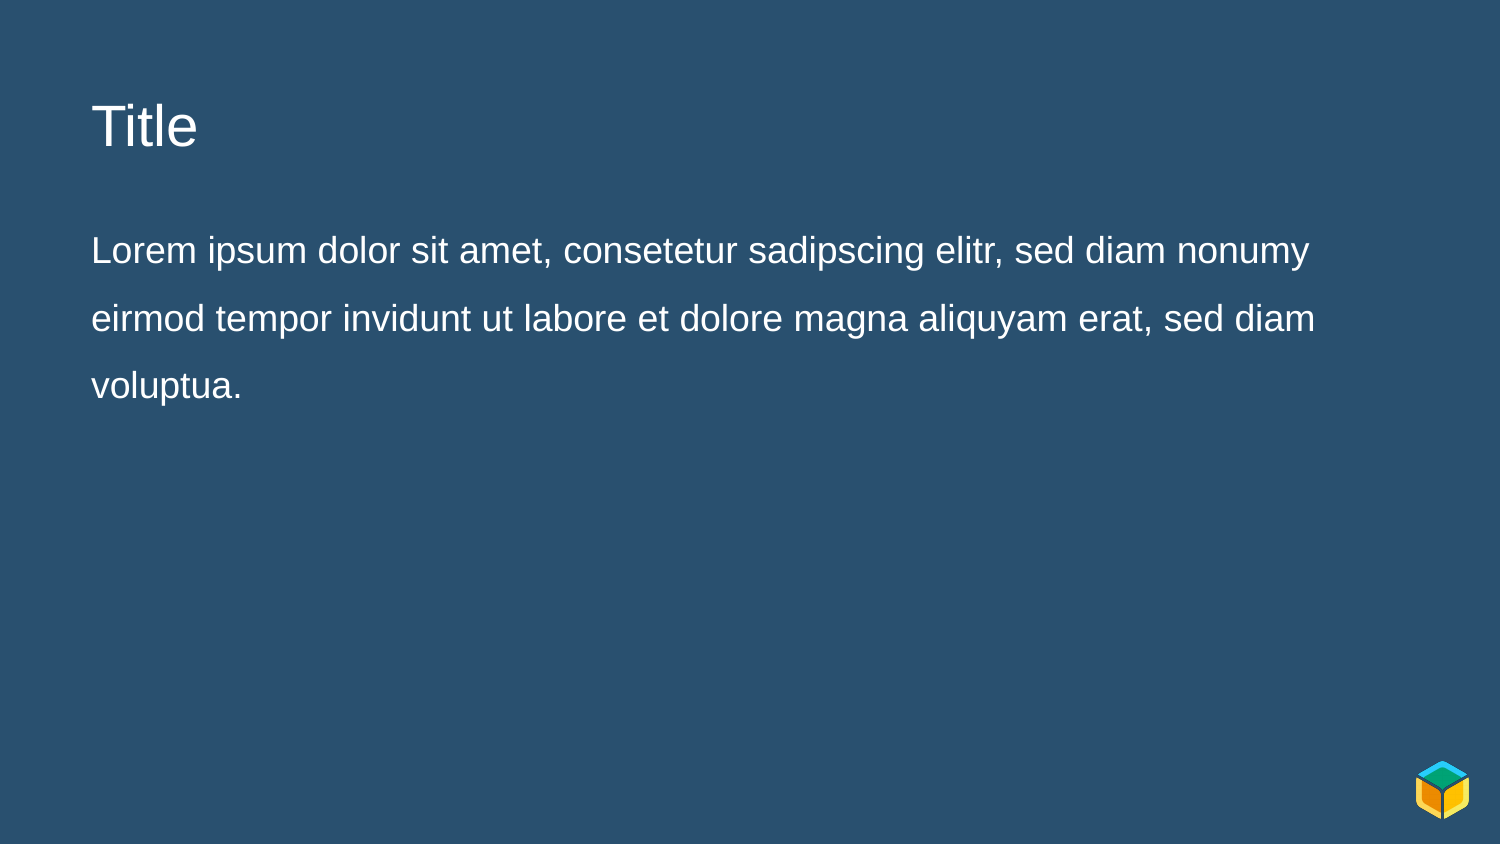

# Title
Lorem ipsum dolor sit amet, consetetur sadipscing elitr, sed diam nonumy eirmod tempor invidunt ut labore et dolore magna aliquyam erat, sed diam voluptua.